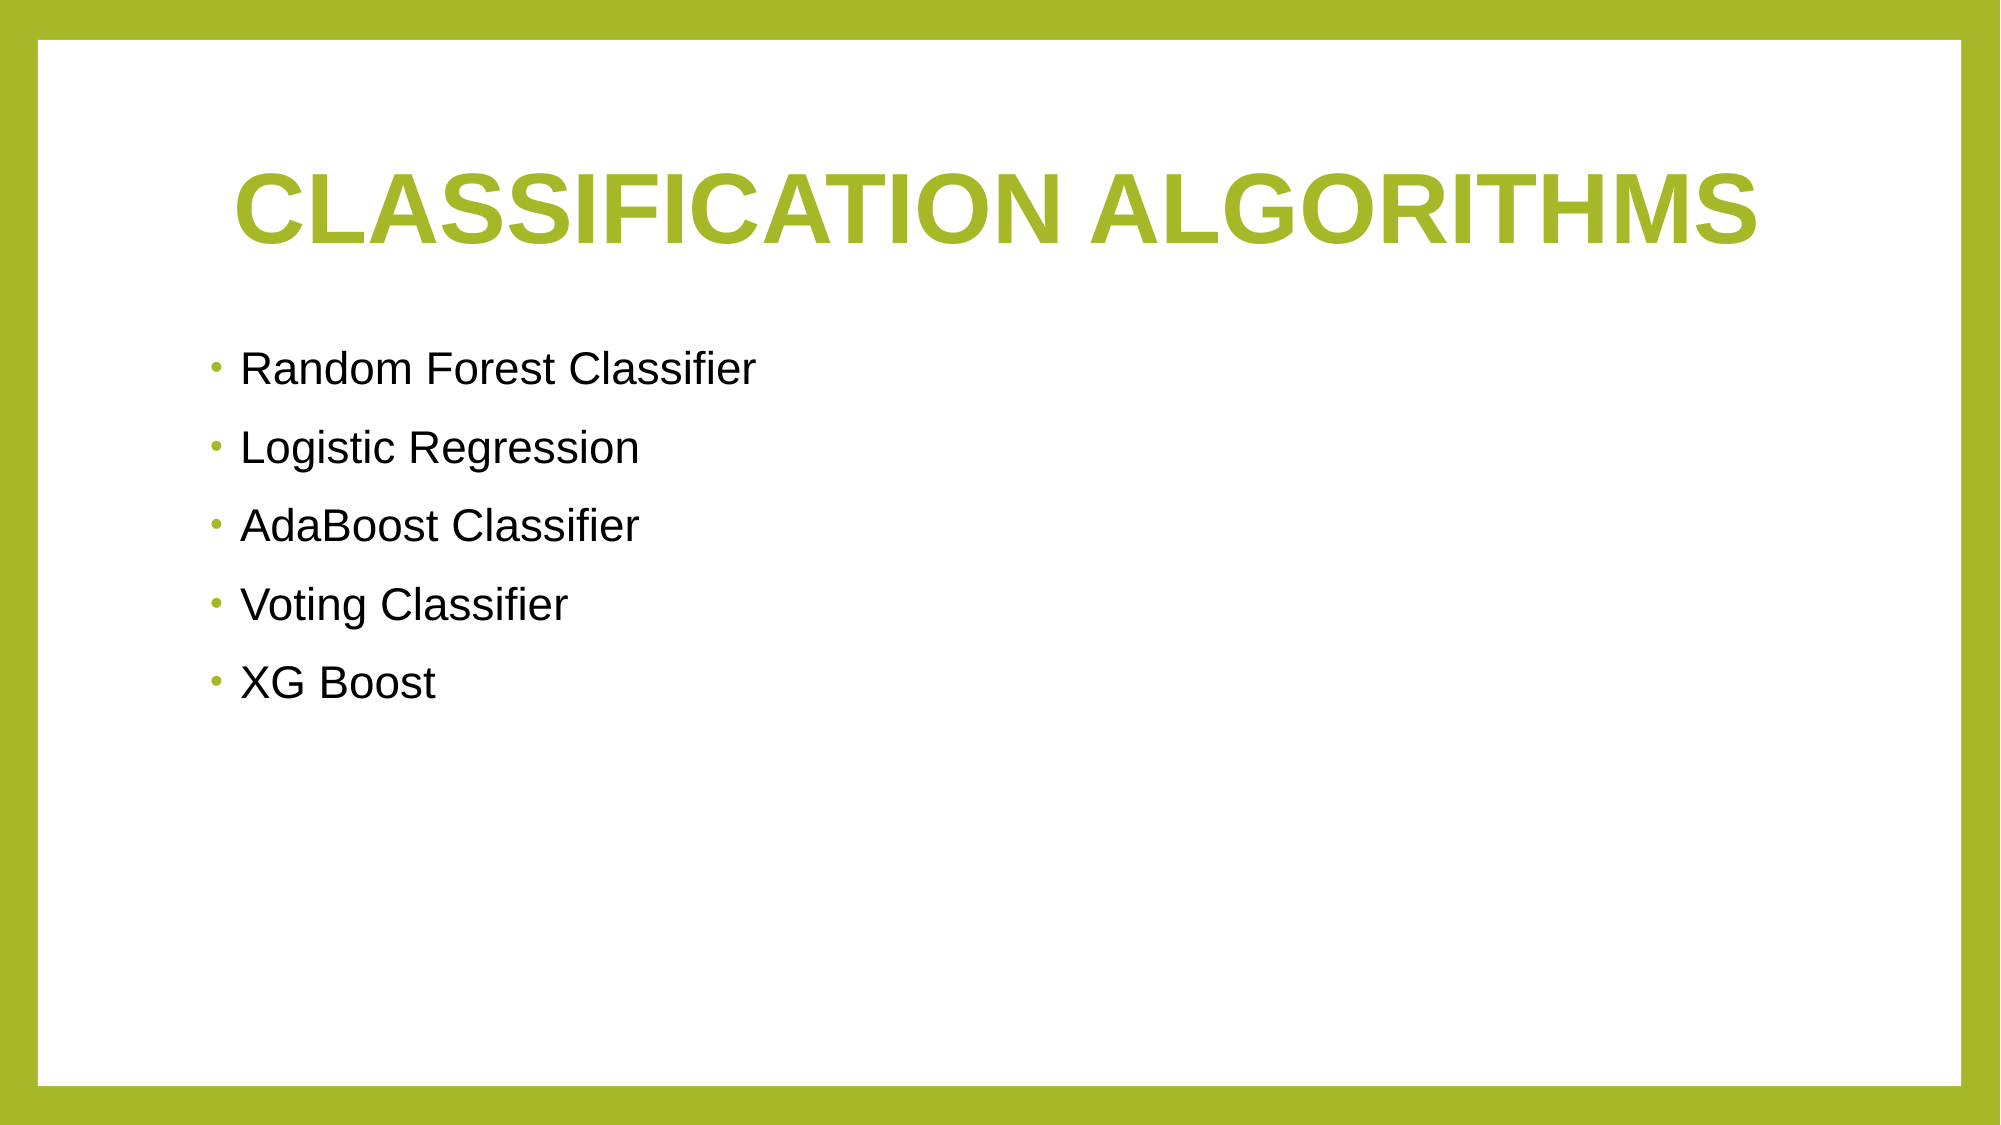

# CLASSIFICATION ALGORITHMS
Random Forest Classifier
Logistic Regression
AdaBoost Classifier
Voting Classifier
XG Boost